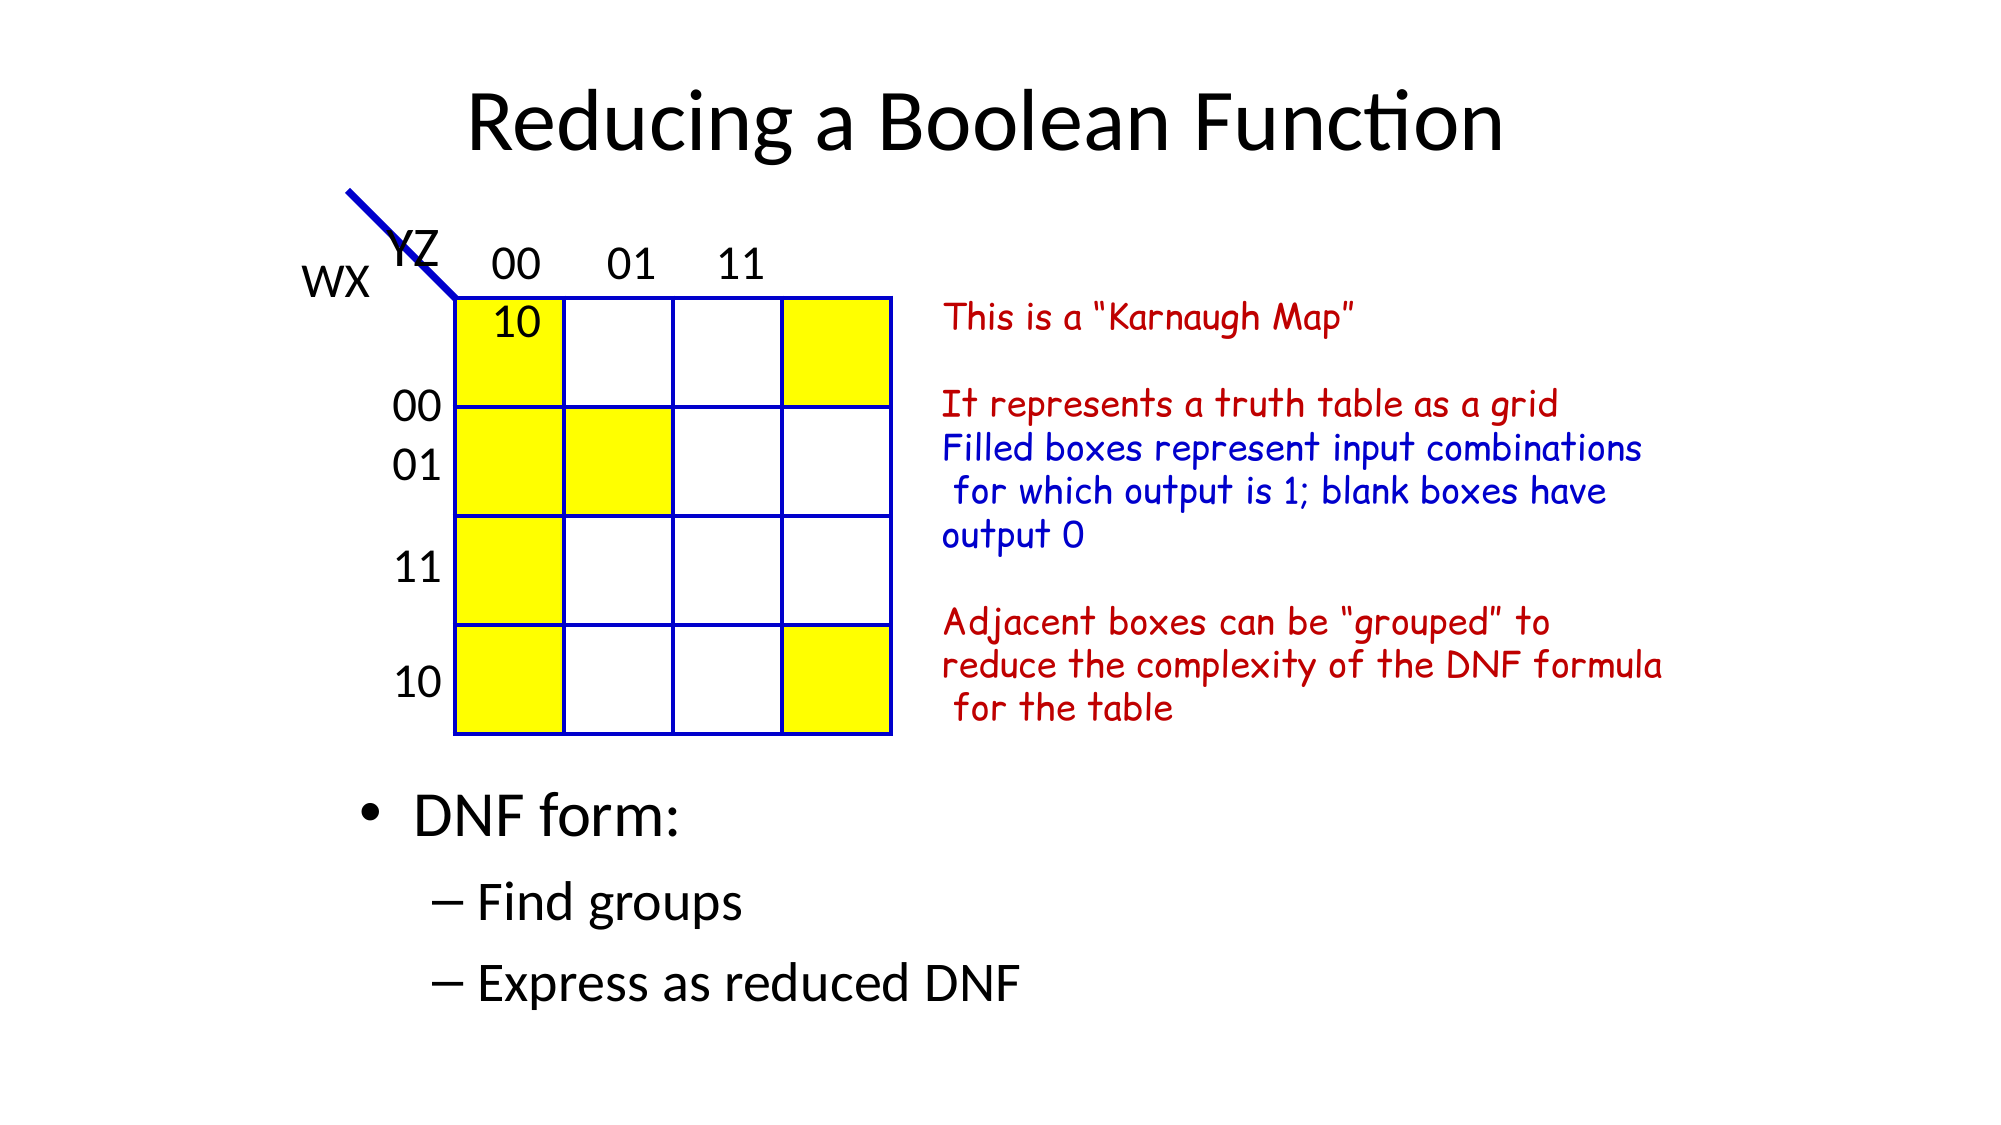

# Reducing a Boolean Function
WX YZ
00

00	01	11	10
This is a “Karnaugh Map”
It represents a truth table as a grid  Filled boxes represent input combinations  for which output is 1; blank boxes have  output 0
Adjacent boxes can be “grouped” to  reduce the complexity of the DNF formula  for the table
|  |  |  |  |
| --- | --- | --- | --- |
|  |  |  |  |
|  |  |  |  |
|  |  |  |  |
01
11
10
DNF form:
Find groups
Express as reduced DNF